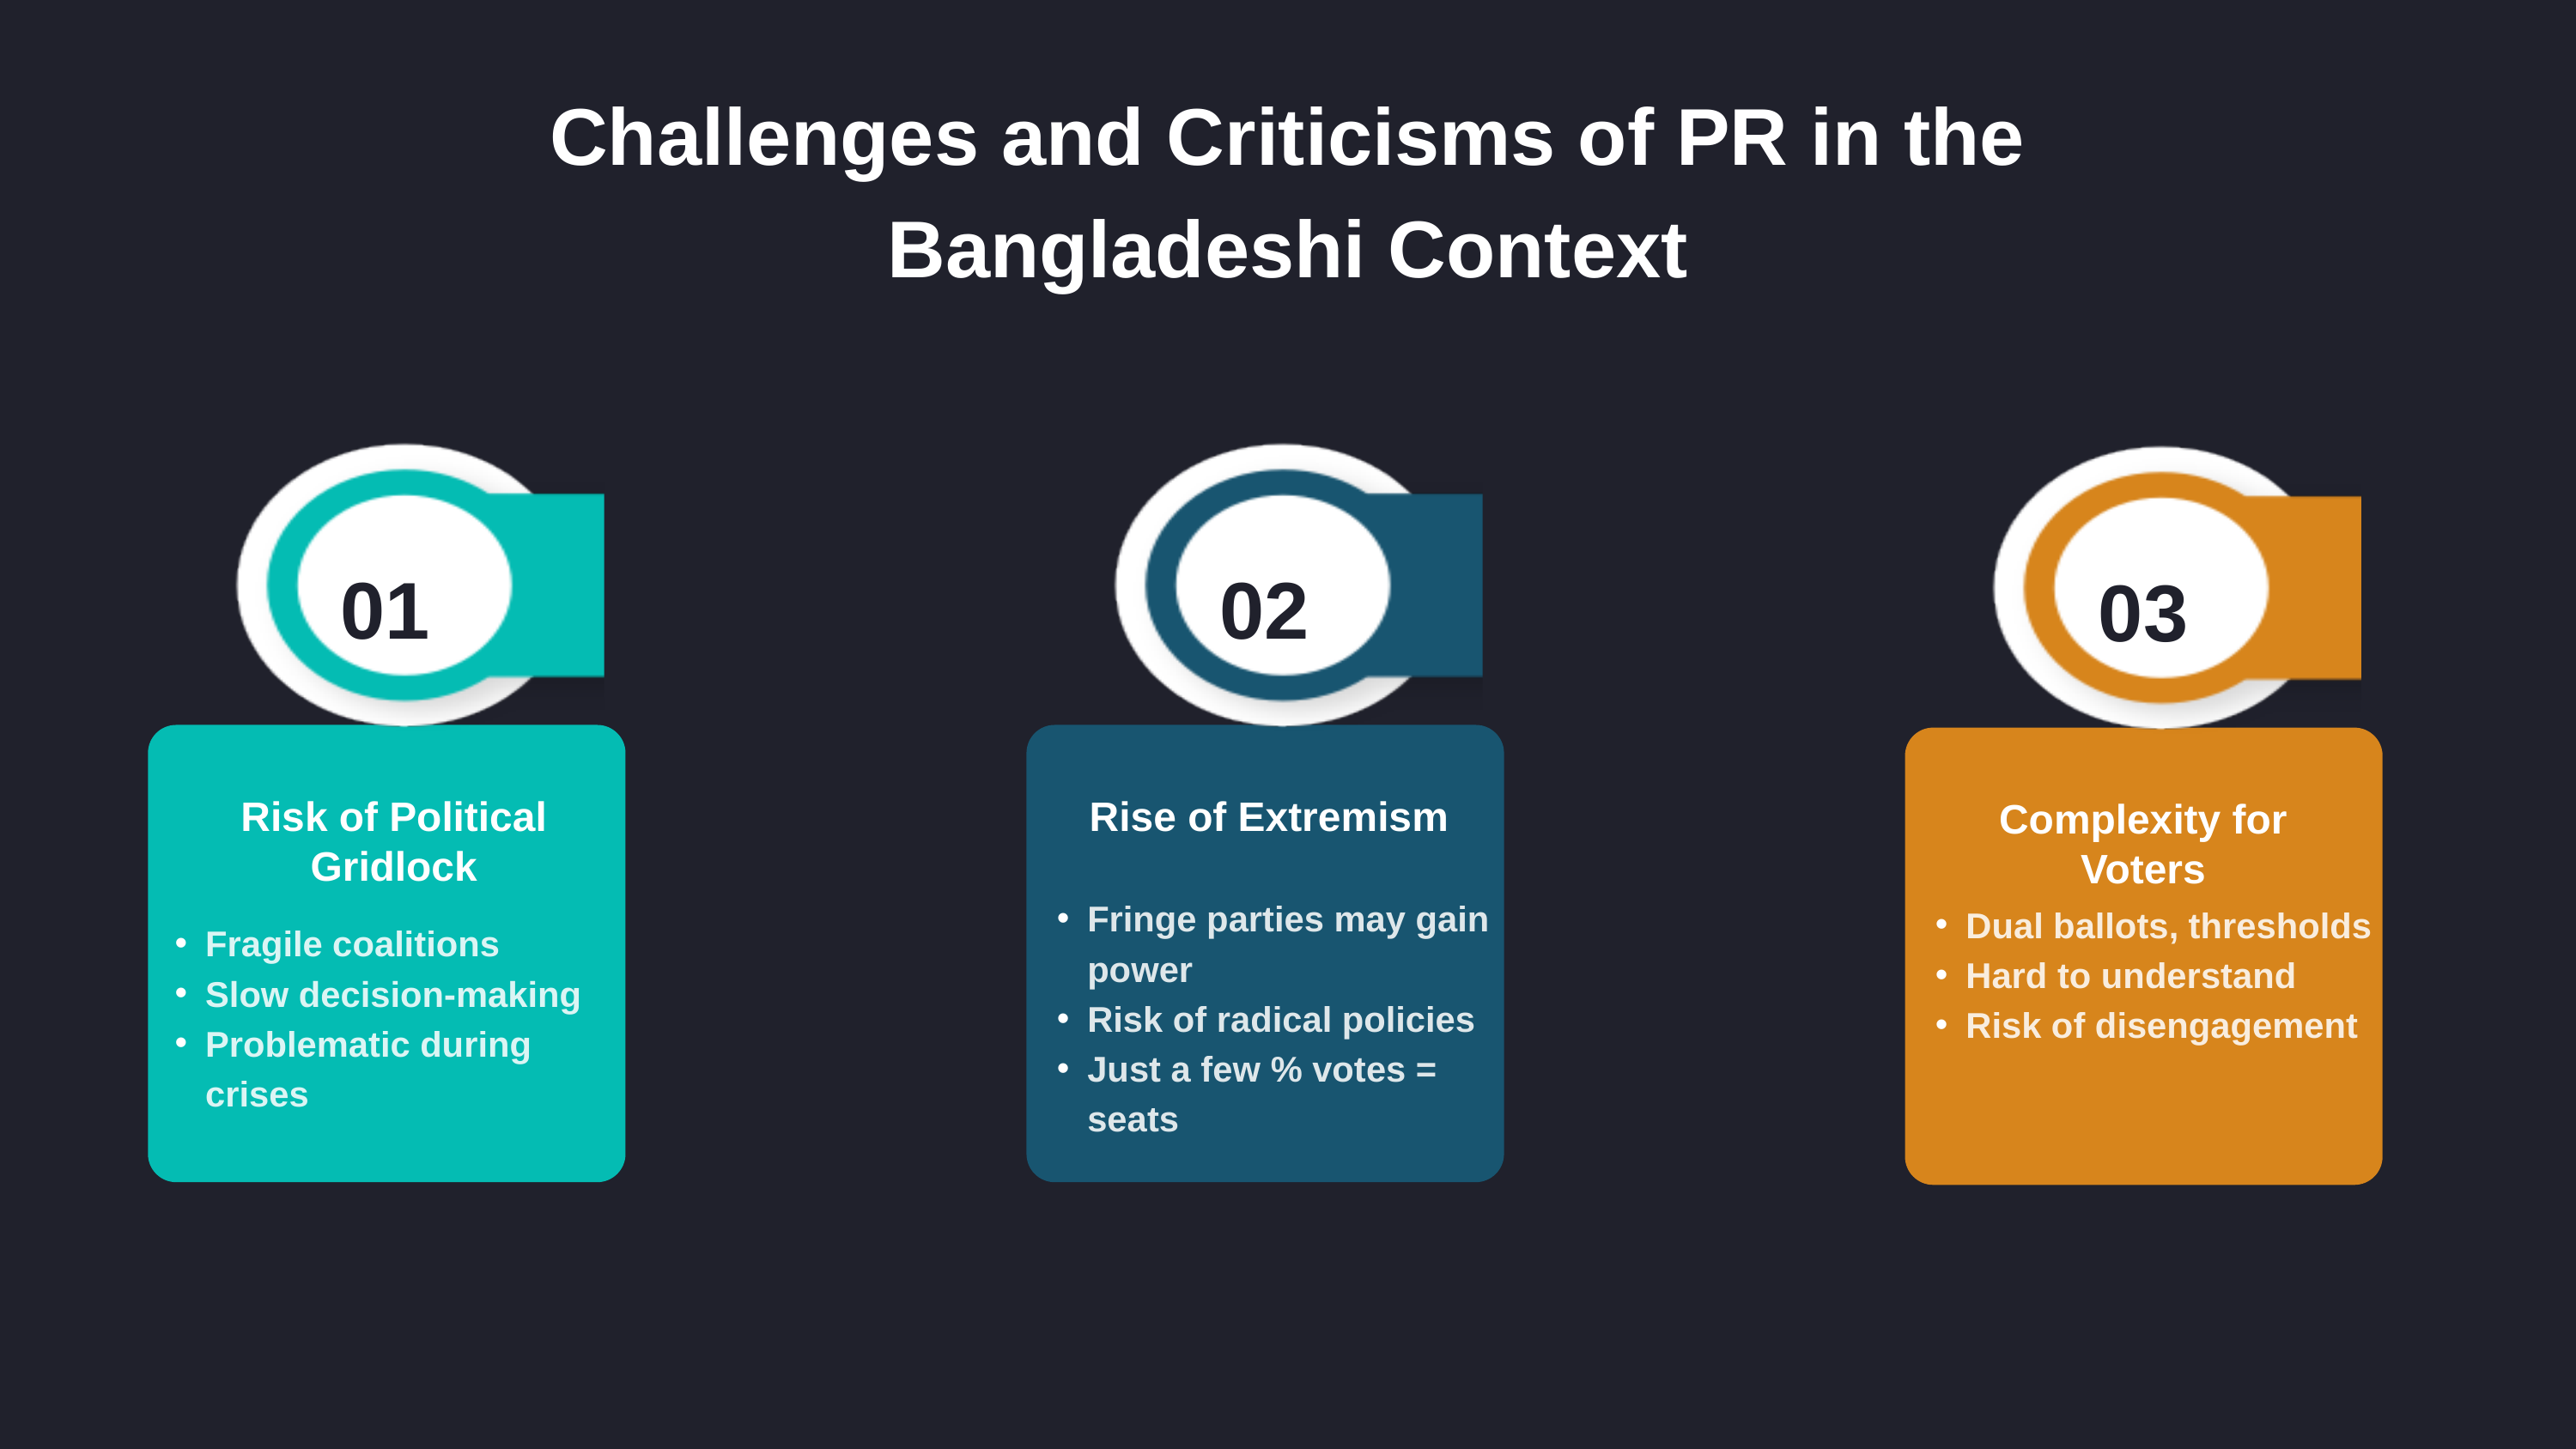

Challenges and Criticisms of PR in the Bangladeshi Context

01

Risk of Political Gridlock
Fragile coalitions
Slow decision-making
Problematic during crises

02

Rise of Extremism
Fringe parties may gain power
Risk of radical policies
Just a few % votes = seats

03

Complexity for Voters
Dual ballots, thresholds
Hard to understand
Risk of disengagement